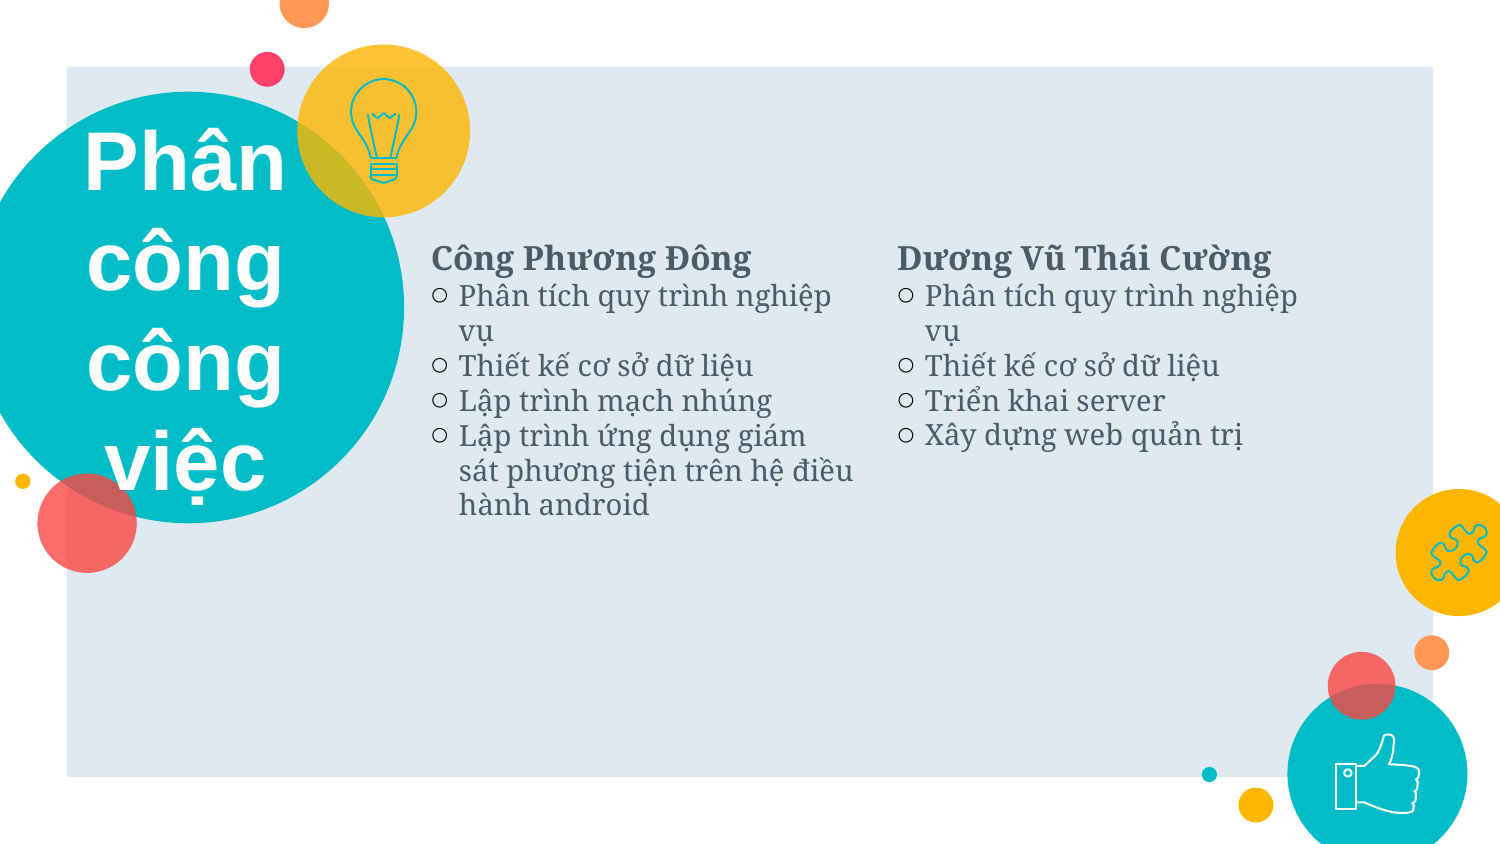

# Phân công công việc
Dương Vũ Thái Cường
Phân tích quy trình nghiệp vụ
Thiết kế cơ sở dữ liệu
Triển khai server
Xây dựng web quản trị

Công Phương Đông
Phân tích quy trình nghiệp vụ
Thiết kế cơ sở dữ liệu
Lập trình mạch nhúng
Lập trình ứng dụng giám sát phương tiện trên hệ điều hành android